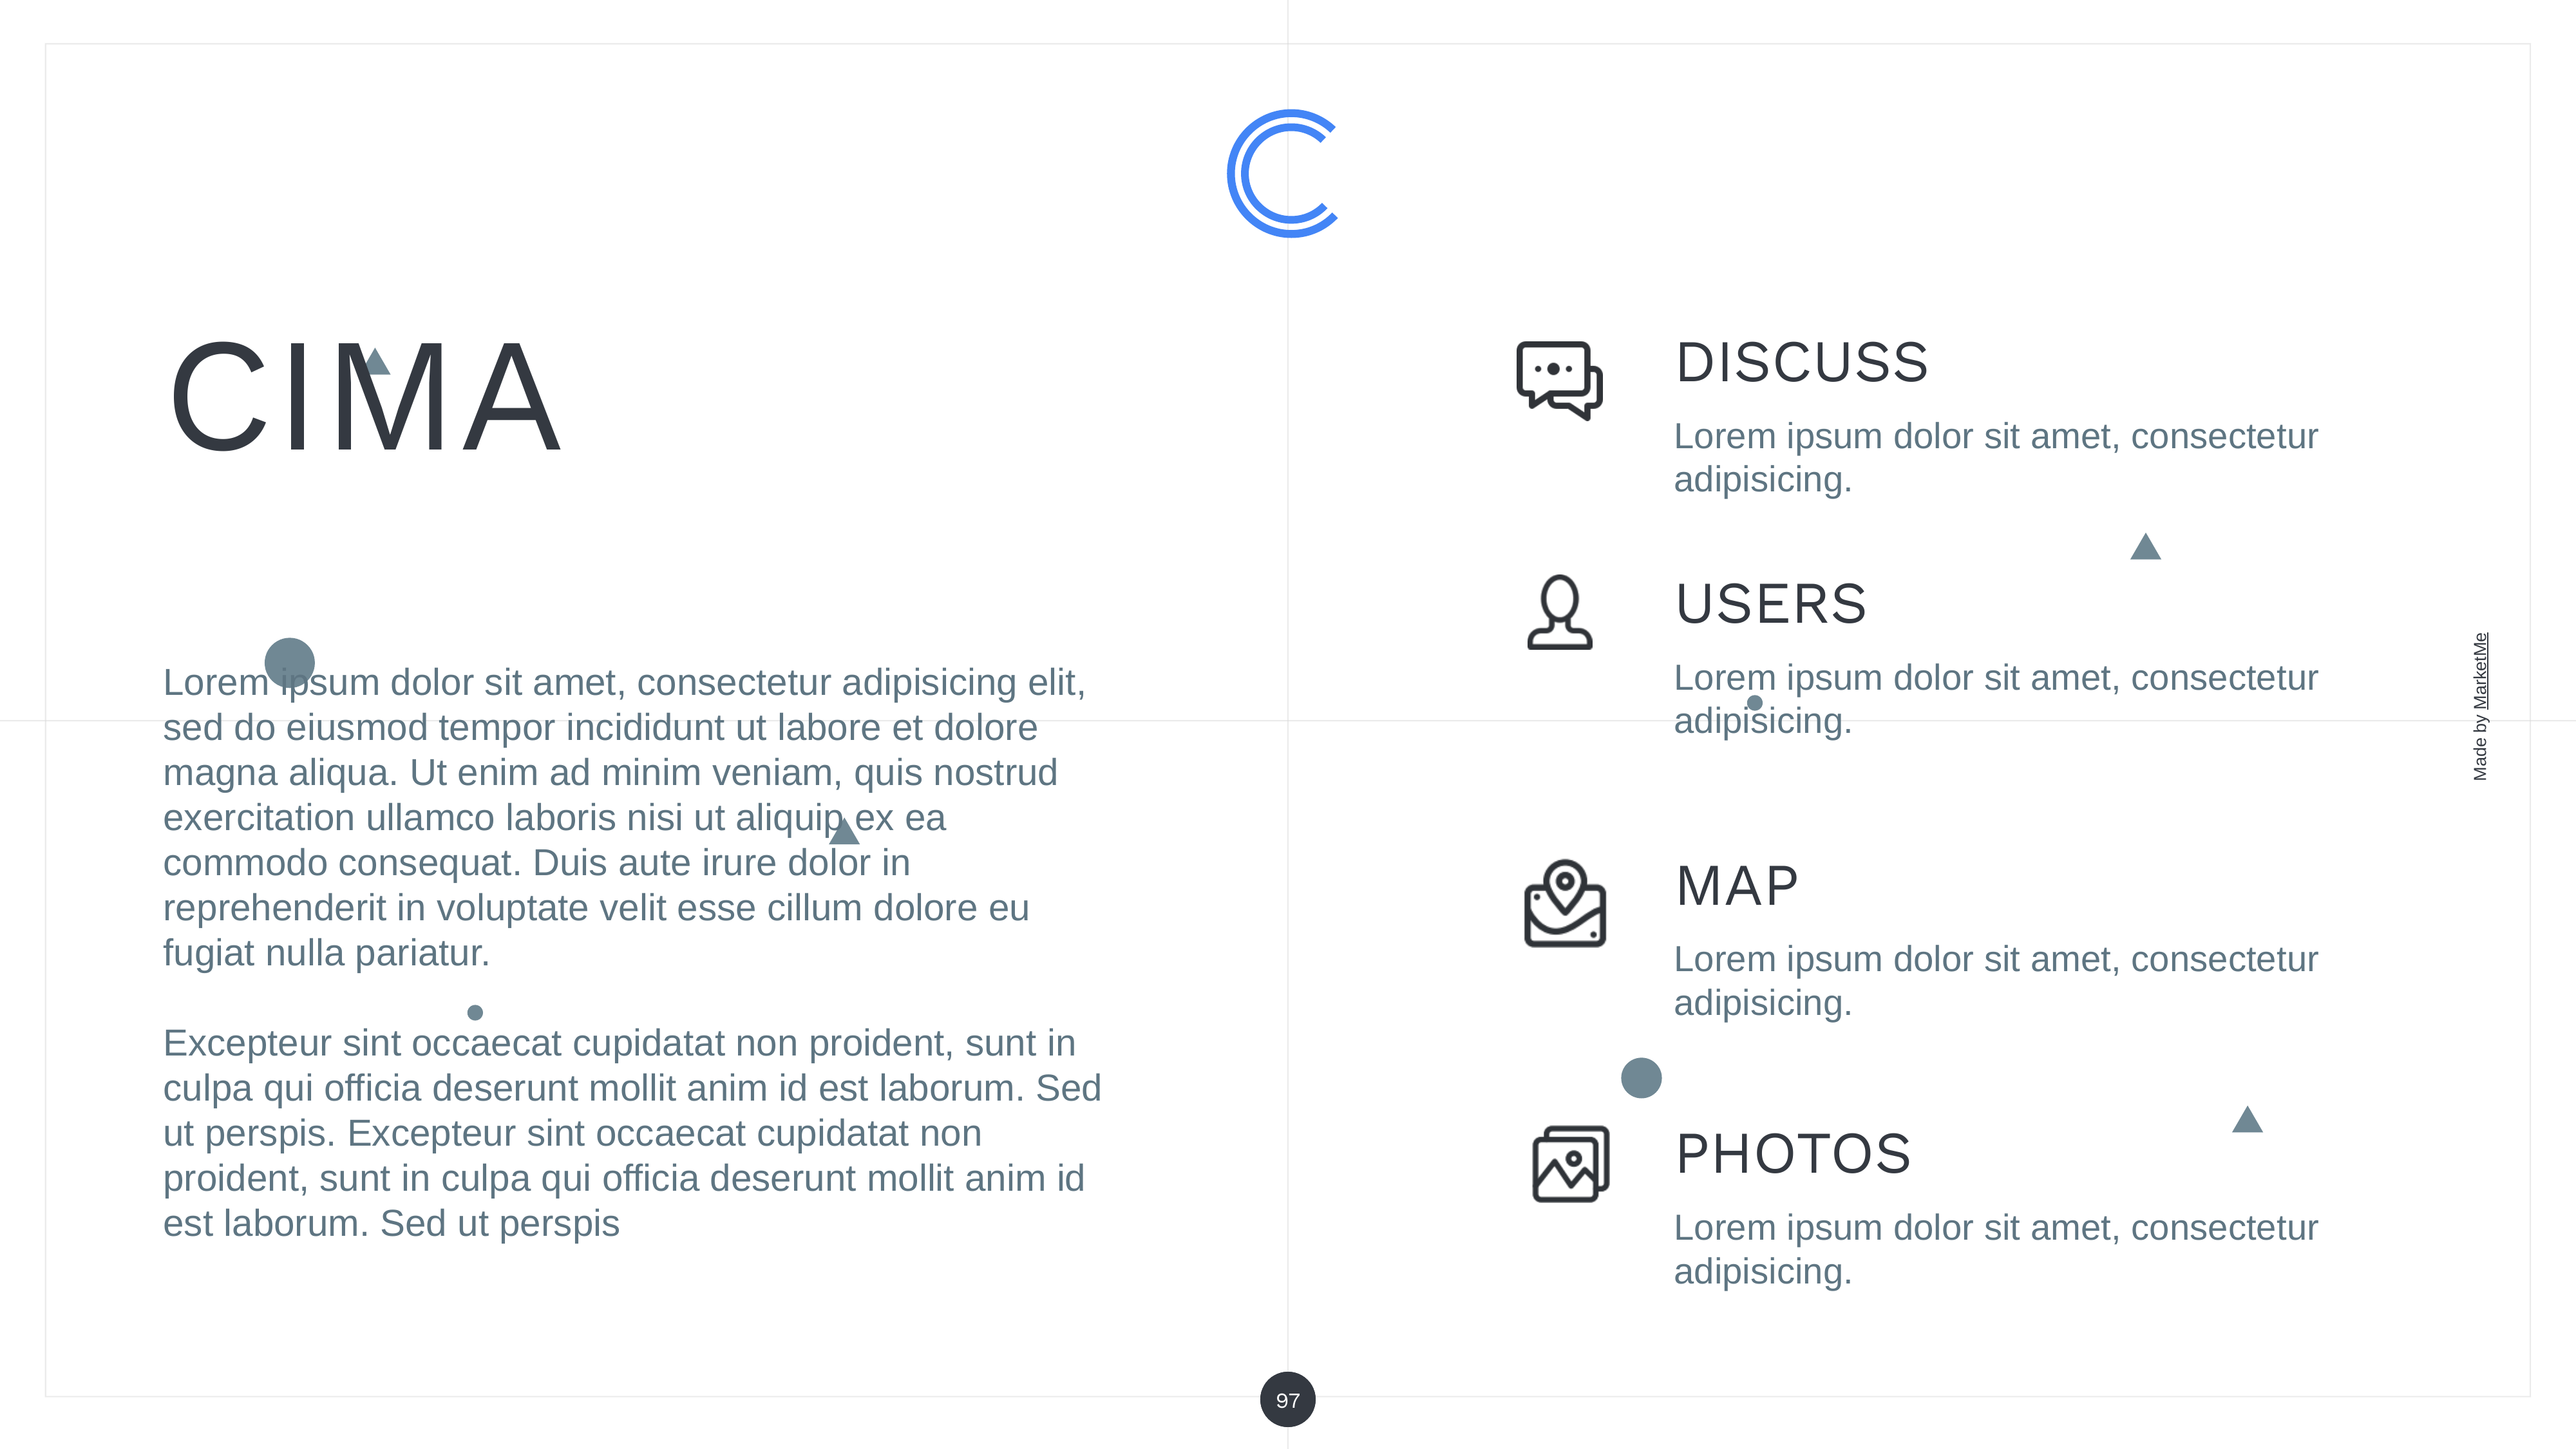

CIMA
DISCUSS
Lorem ipsum dolor sit amet, consectetur adipisicing.
Lorem ipsum dolor sit amet, consectetur adipisicing elit, sed do eiusmod tempor incididunt ut labore et dolore magna aliqua. Ut enim ad minim veniam, quis nostrud exercitation ullamco laboris nisi ut aliquip ex ea commodo consequat. Duis aute irure dolor in reprehenderit in voluptate velit esse cillum dolore eu fugiat nulla pariatur.

Excepteur sint occaecat cupidatat non proident, sunt in culpa qui officia deserunt mollit anim id est laborum. Sed ut perspis. Excepteur sint occaecat cupidatat non proident, sunt in culpa qui officia deserunt mollit anim id est laborum. Sed ut perspis
USERS
Lorem ipsum dolor sit amet, consectetur adipisicing.
Made by MarketMe
MAP
Lorem ipsum dolor sit amet, consectetur adipisicing.
PHOTOS
Lorem ipsum dolor sit amet, consectetur adipisicing.

97